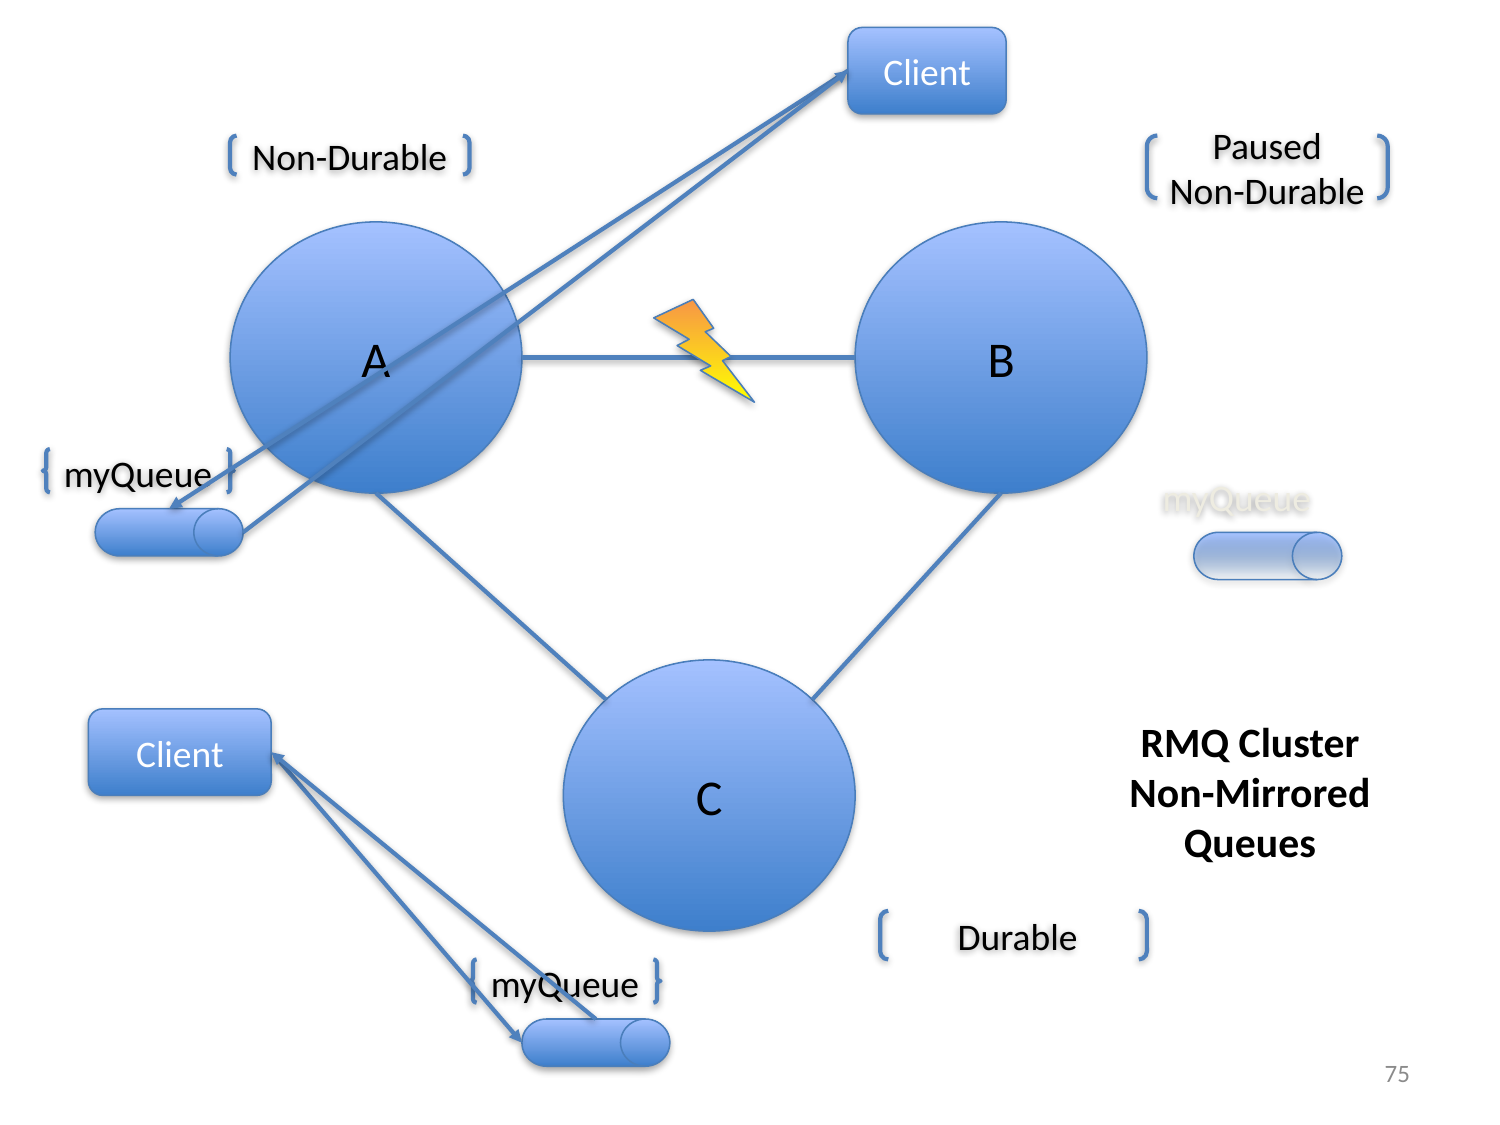

Client
Paused
Non-Durable
Non-Durable
A
B

myQueue
myQueue

C
Client
RMQ Cluster
Non-Mirrored Queues
 Durable
myQueue

75